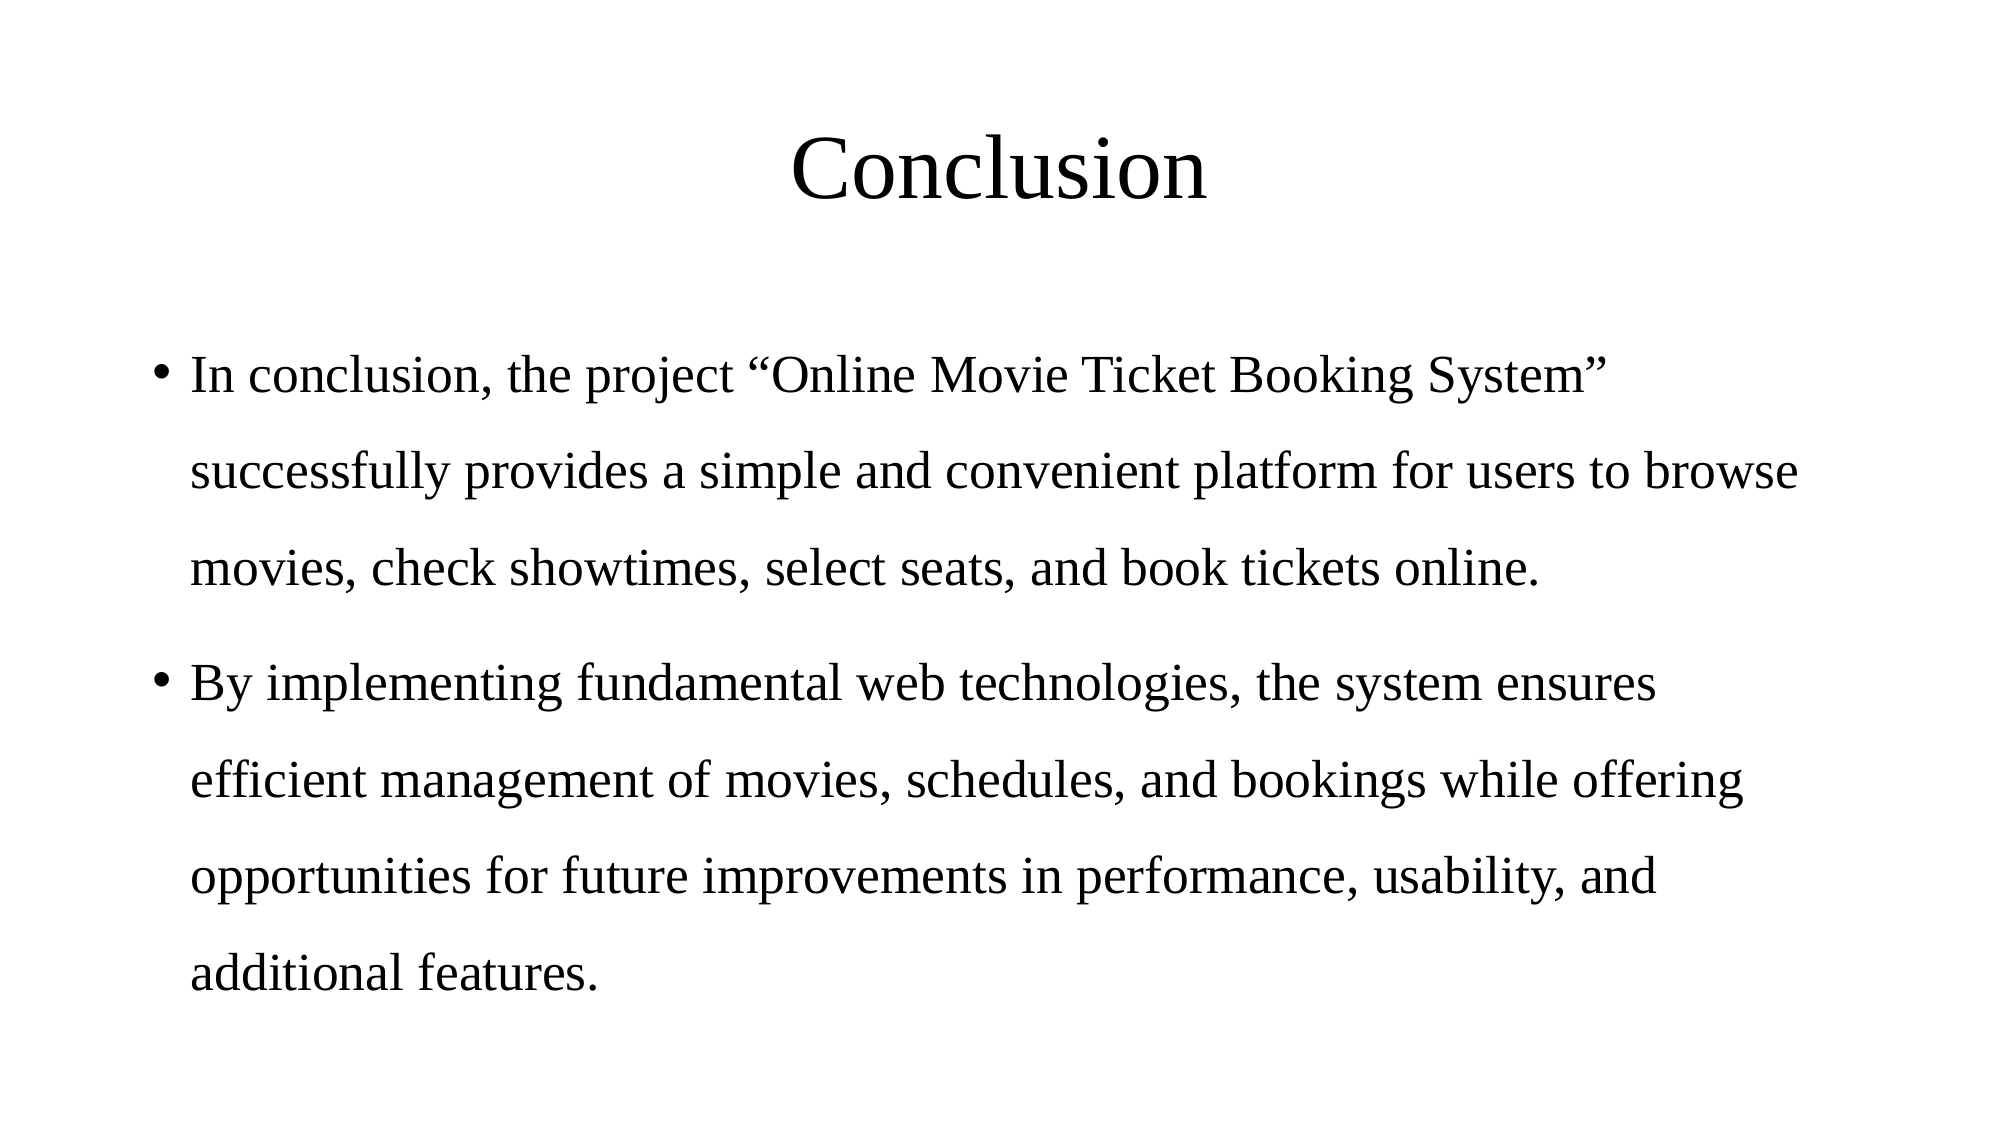

# Conclusion
In conclusion, the project “Online Movie Ticket Booking System” successfully provides a simple and convenient platform for users to browse movies, check showtimes, select seats, and book tickets online.
By implementing fundamental web technologies, the system ensures efficient management of movies, schedules, and bookings while offering opportunities for future improvements in performance, usability, and additional features.

30